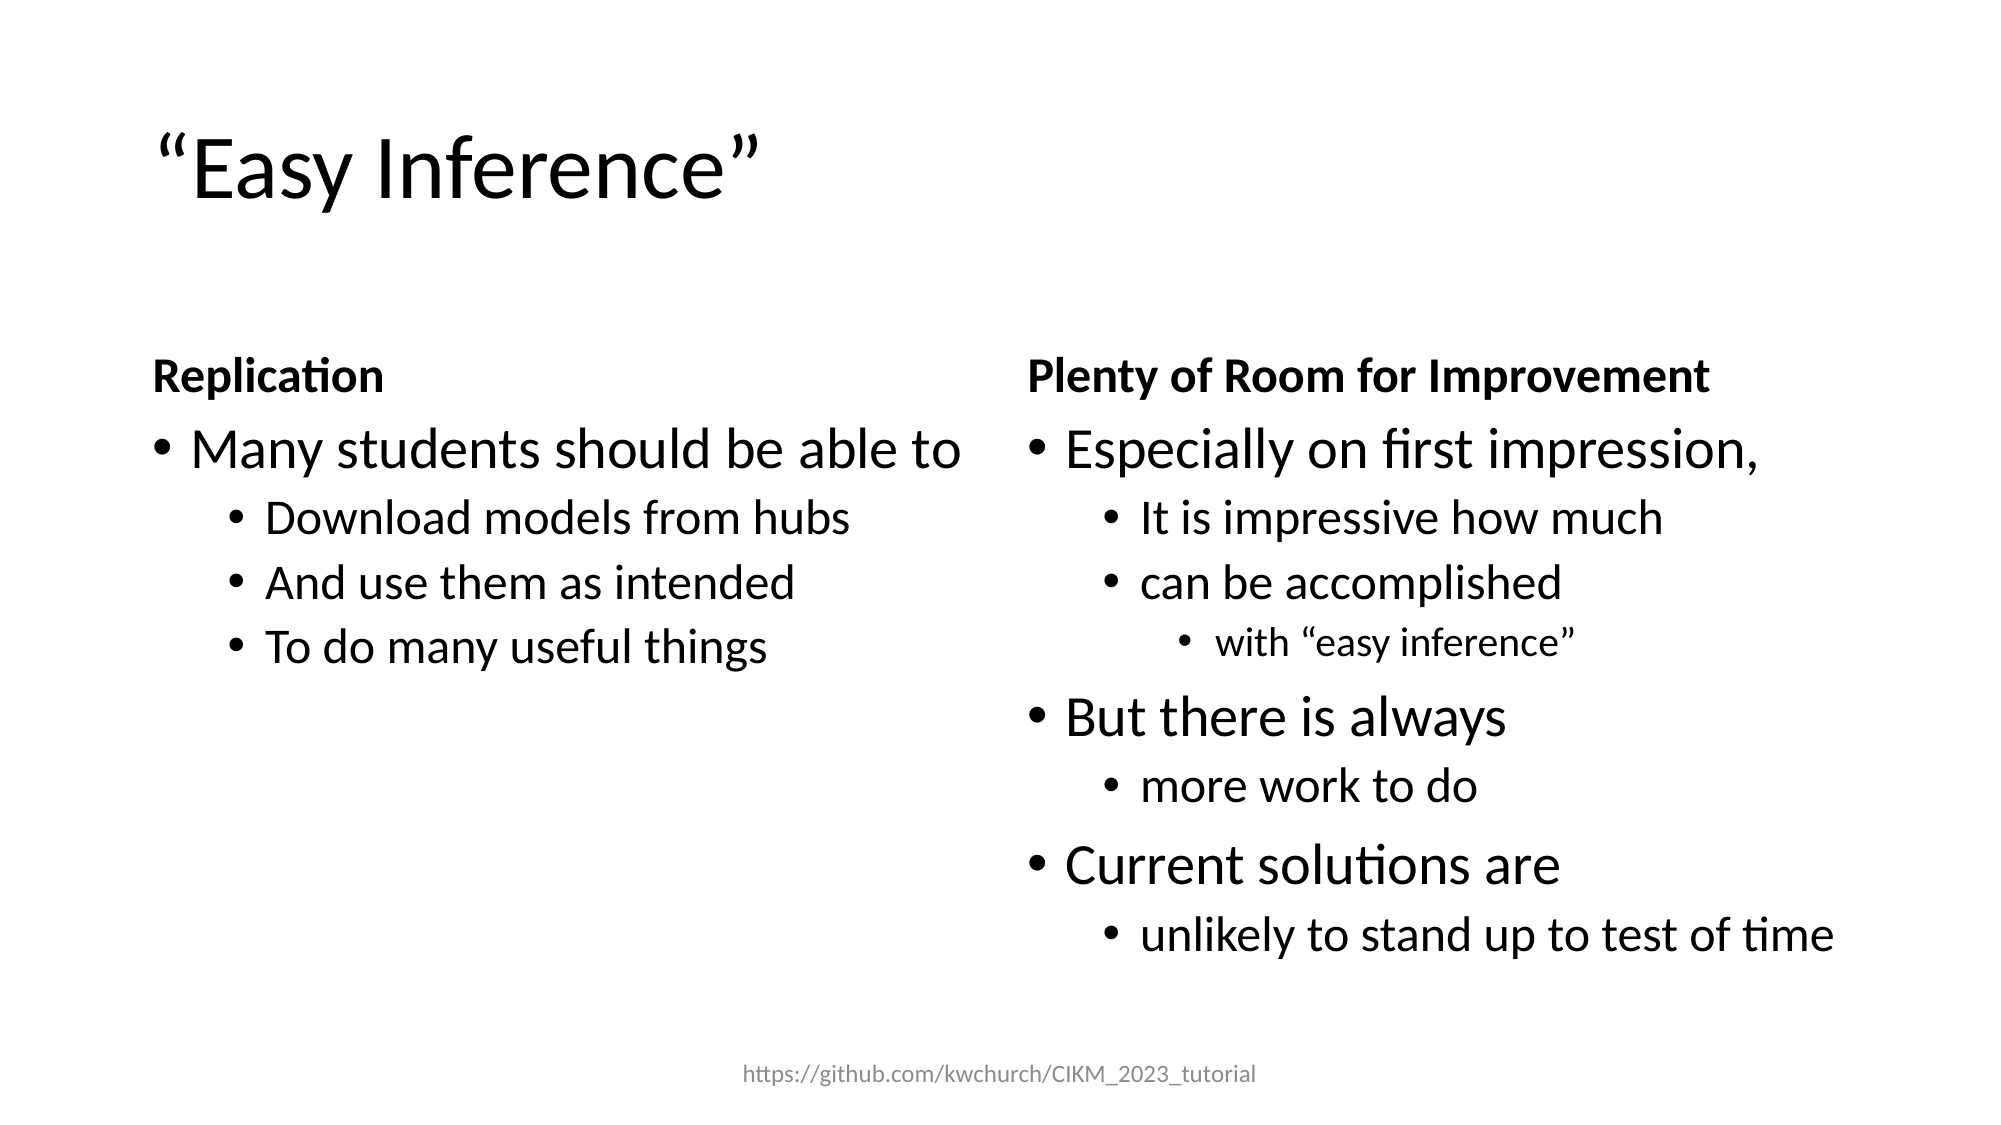

# “Easy Inference”
Replication
Plenty of Room for Improvement
Many students should be able to
Download models from hubs
And use them as intended
To do many useful things
Especially on first impression,
It is impressive how much
can be accomplished
with “easy inference”
But there is always
more work to do
Current solutions are
unlikely to stand up to test of time
https://github.com/kwchurch/CIKM_2023_tutorial